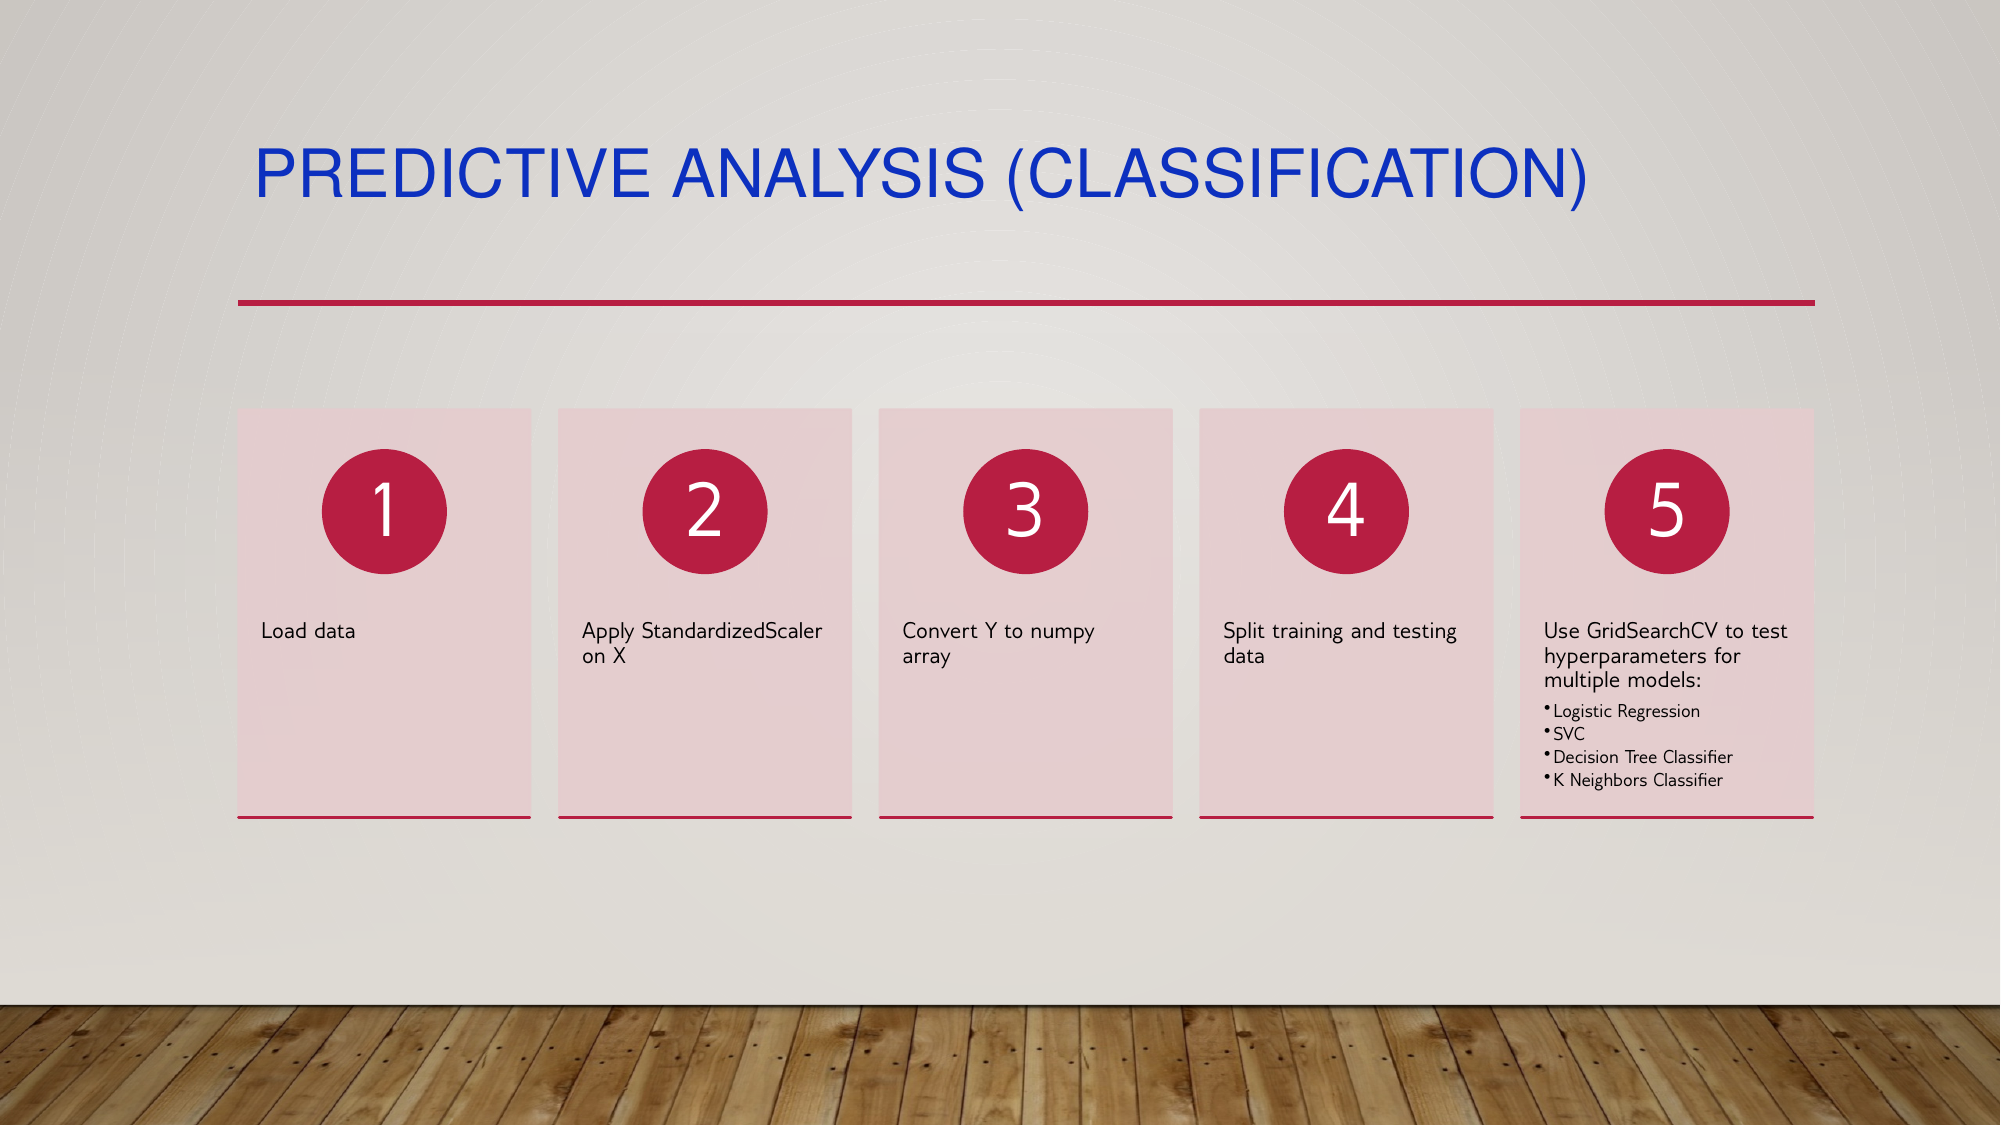

# Predictive Analysis (Classification)
Load data
1
Apply StandardizedScaler on X
2
Convert Y to numpy array
3
Split training and testing data
4
Use GridSearchCV to test hyperparameters for multiple models:
Logistic Regression
SVC
Decision Tree Classifier
K Neighbors Classifier
5